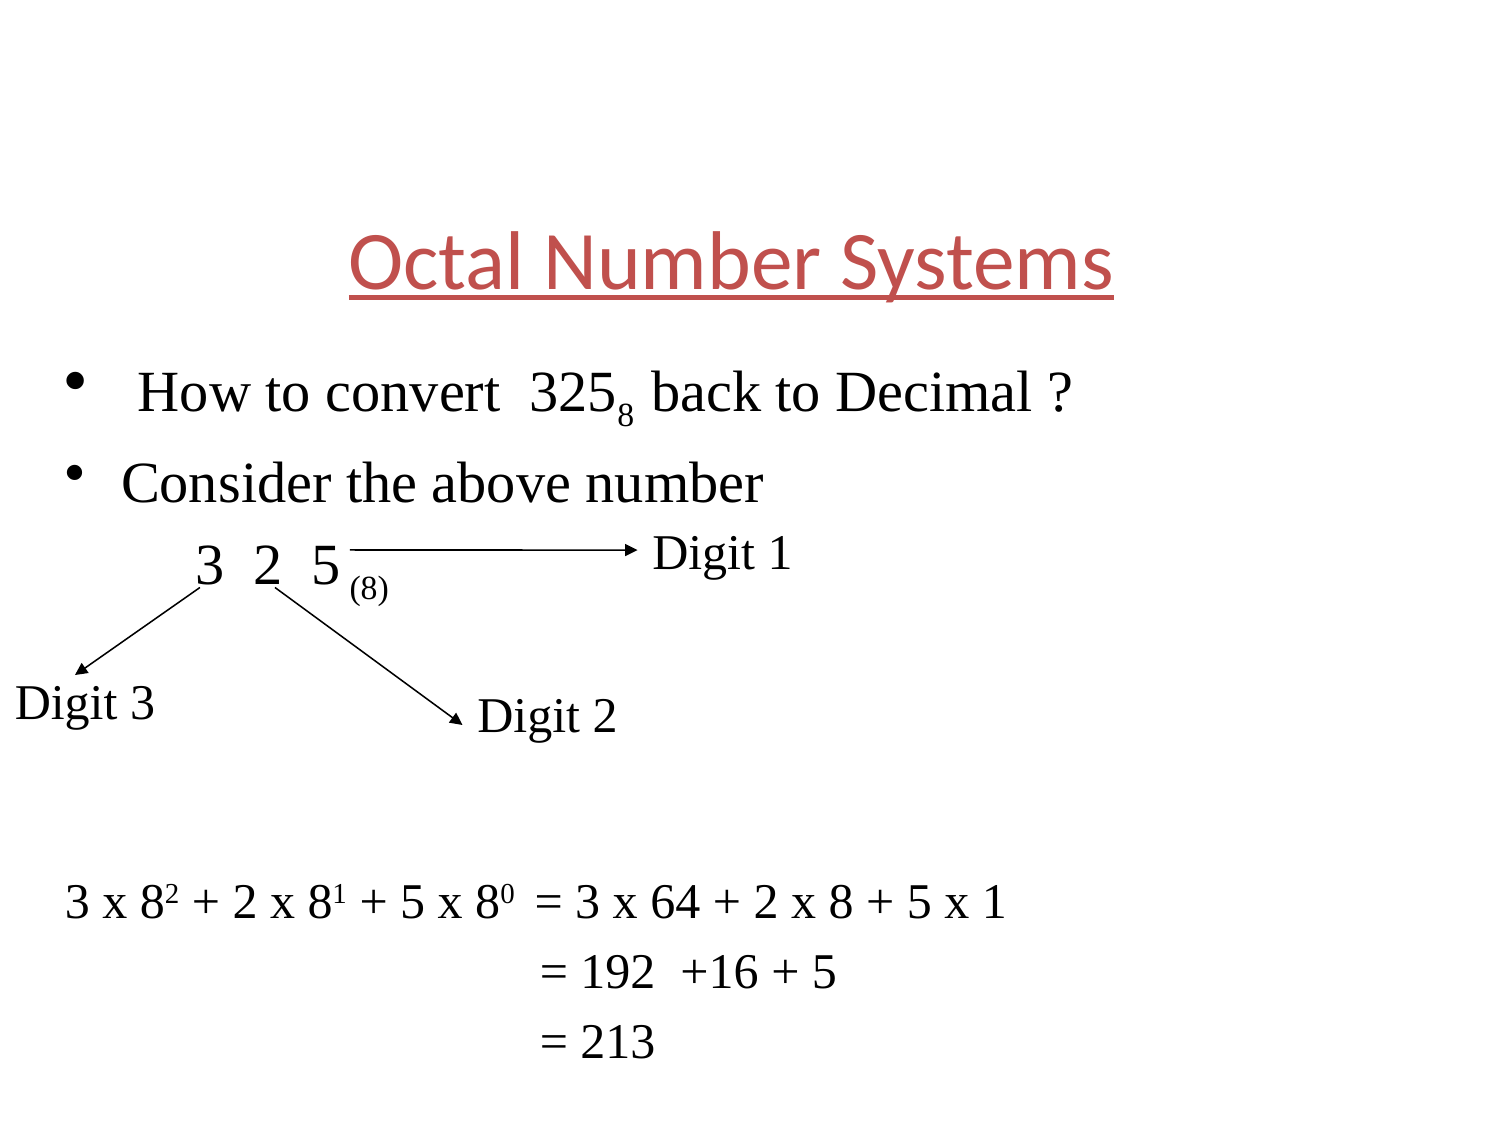

Octal Number Systems
 How to convert  3258  back to Decimal ?
Consider the above number
         3  2  5 (8)

3 x 82 + 2 x 81 + 5 x 80  = 3 x 64 + 2 x 8 + 5 x 1
                                      = 192  +16 + 5
                                      = 213

Digit 1

Digit 3
Digit 2